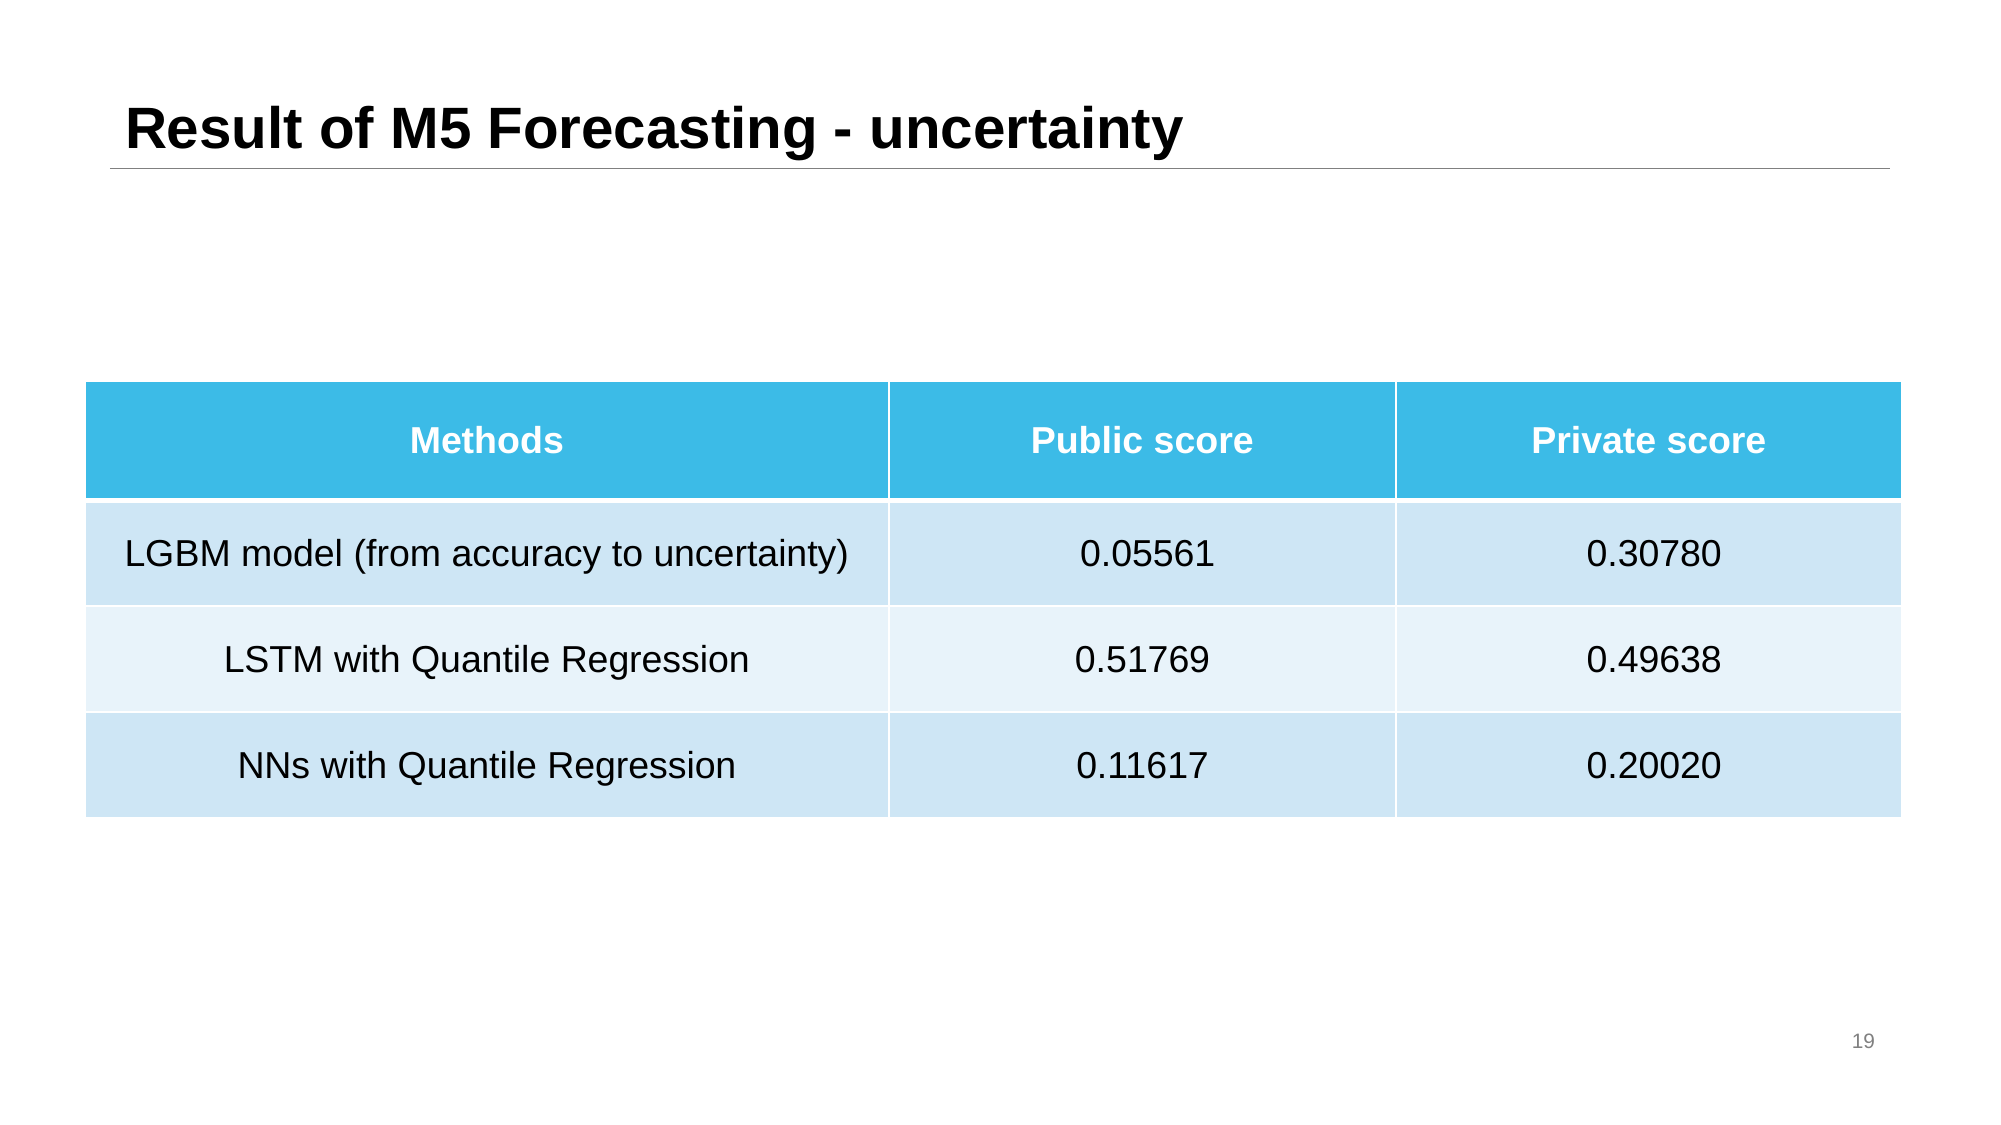

# Result of M5 Forecasting - uncertainty
| Methods | Public score | Private score |
| --- | --- | --- |
| LGBM model (from accuracy to uncertainty) | 0.05561 | 0.30780 |
| LSTM with Quantile Regression | 0.51769 | 0.49638 |
| NNs with Quantile Regression | 0.11617 | 0.20020 |
19